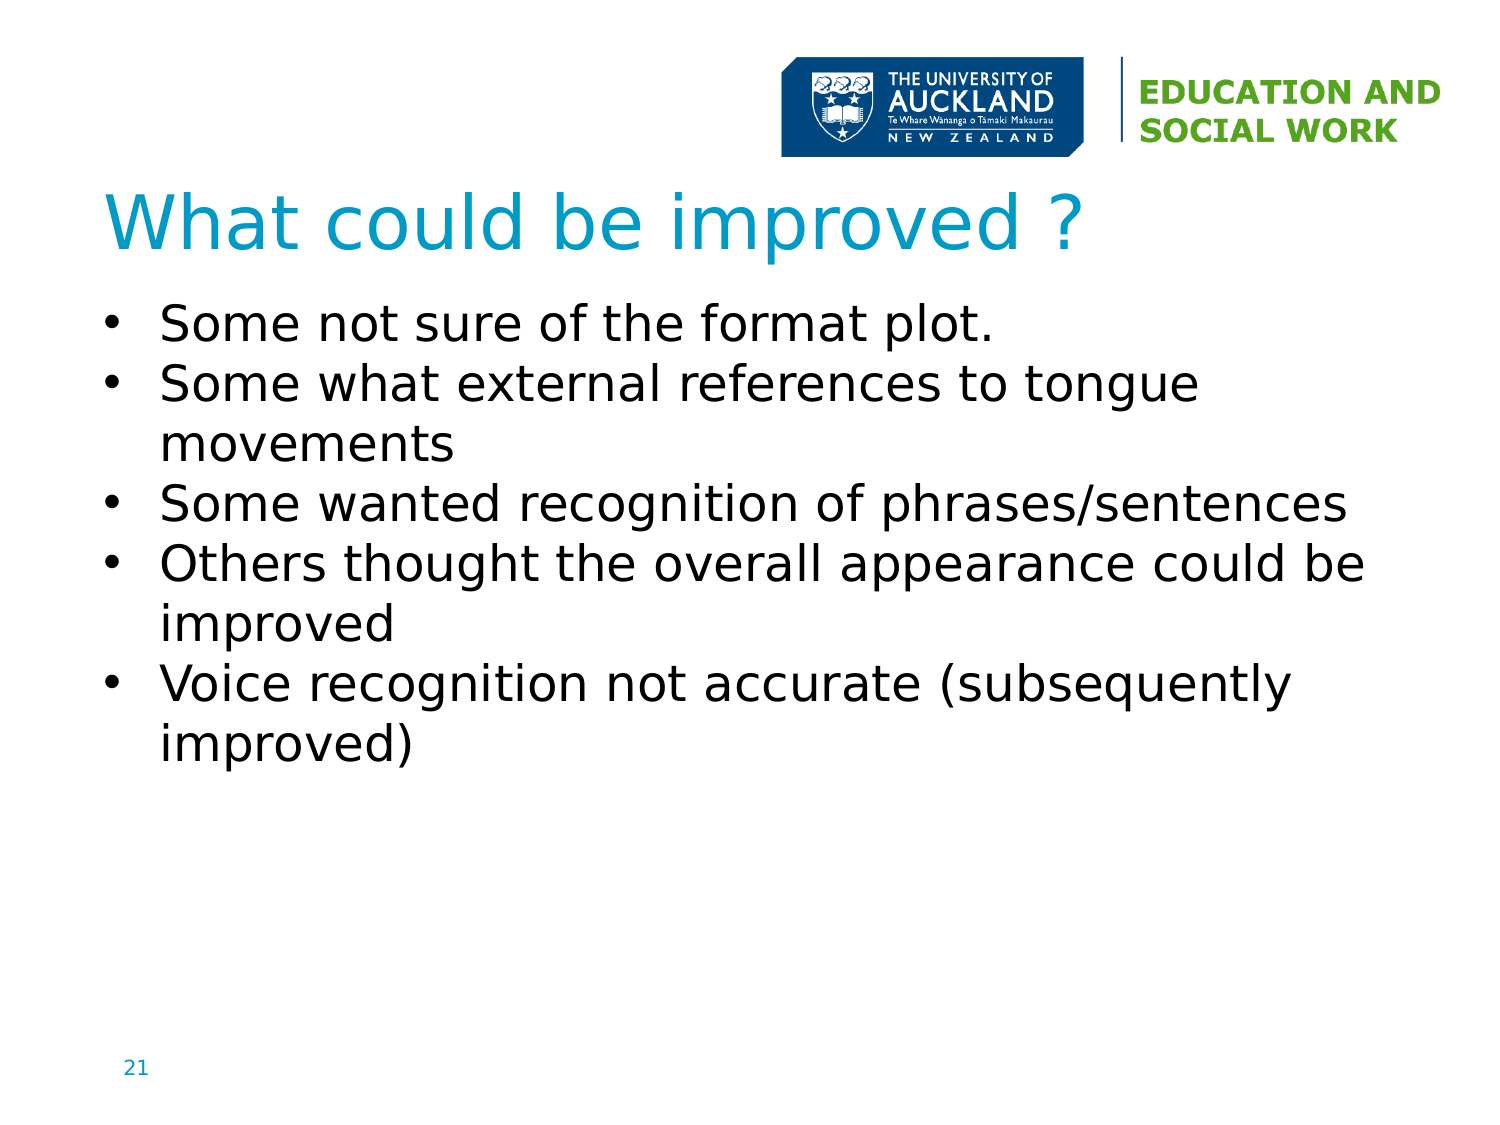

# What could be improved ?
Some not sure of the format plot.
Some what external references to tongue movements
Some wanted recognition of phrases/sentences
Others thought the overall appearance could be improved
Voice recognition not accurate (subsequently improved)
21